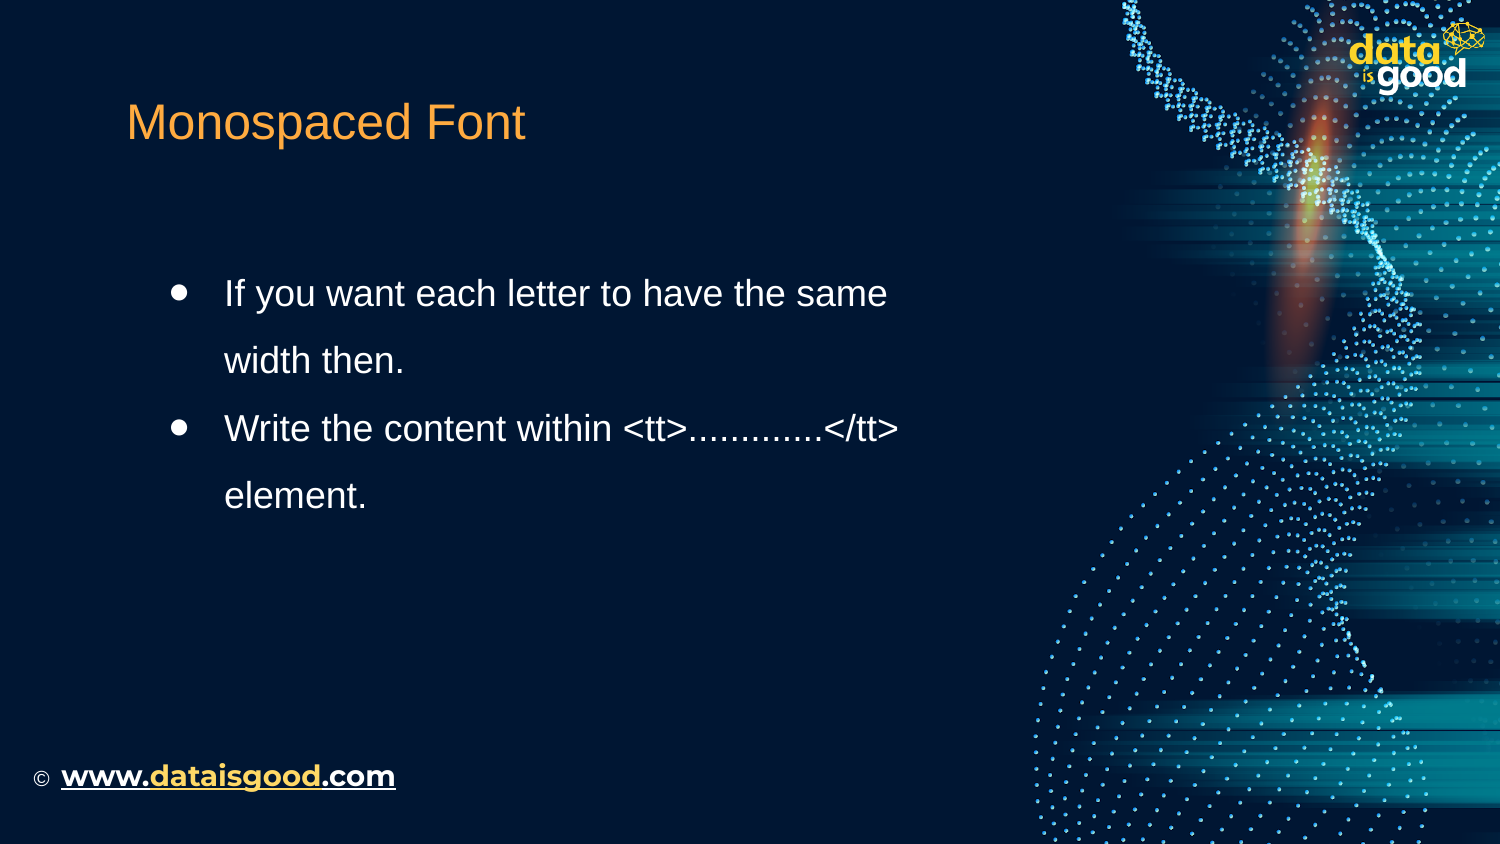

# Monospaced Font
If you want each letter to have the same width then.
Write the content within <tt>.............</tt> element.